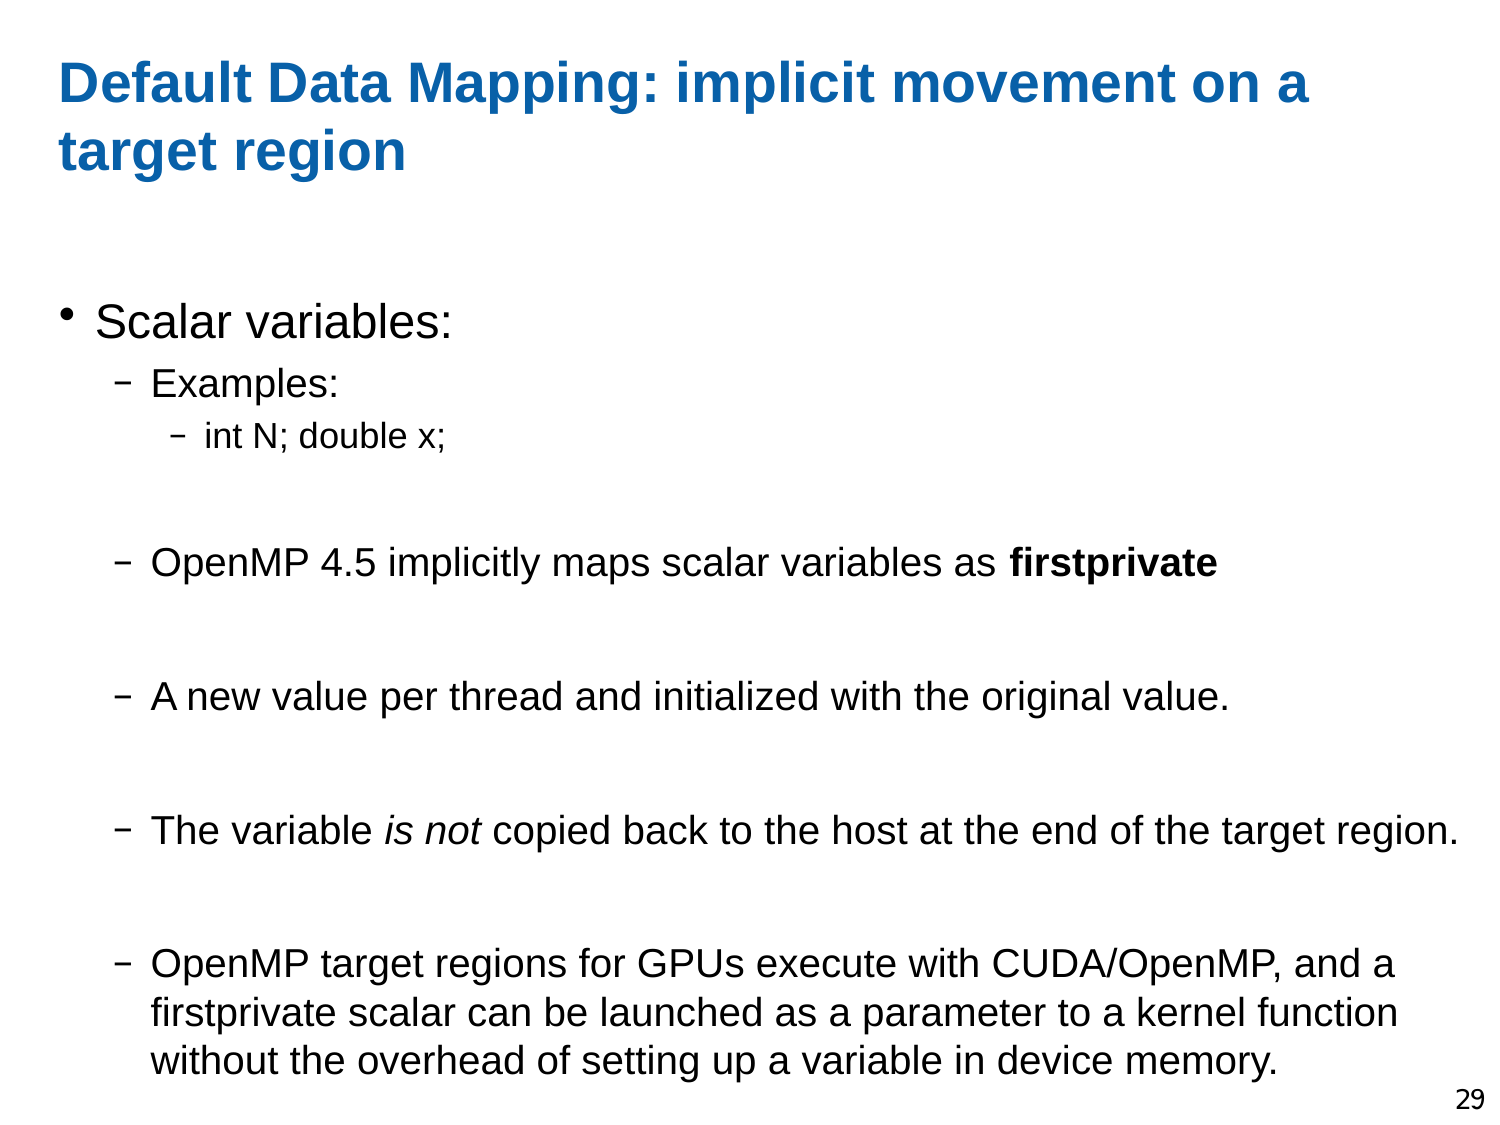

# Default Data Mapping: implicit movement on a target region

Scalar variables:
Examples:
int N; double x;

OpenMP 4.5 implicitly maps scalar variables as firstprivate

A new value per thread and initialized with the original value.

The variable is not copied back to the host at the end of the target region.

OpenMP target regions for GPUs execute with CUDA/OpenMP, and a firstprivate scalar can be launched as a parameter to a kernel function without the overhead of setting up a variable in device memory.

29